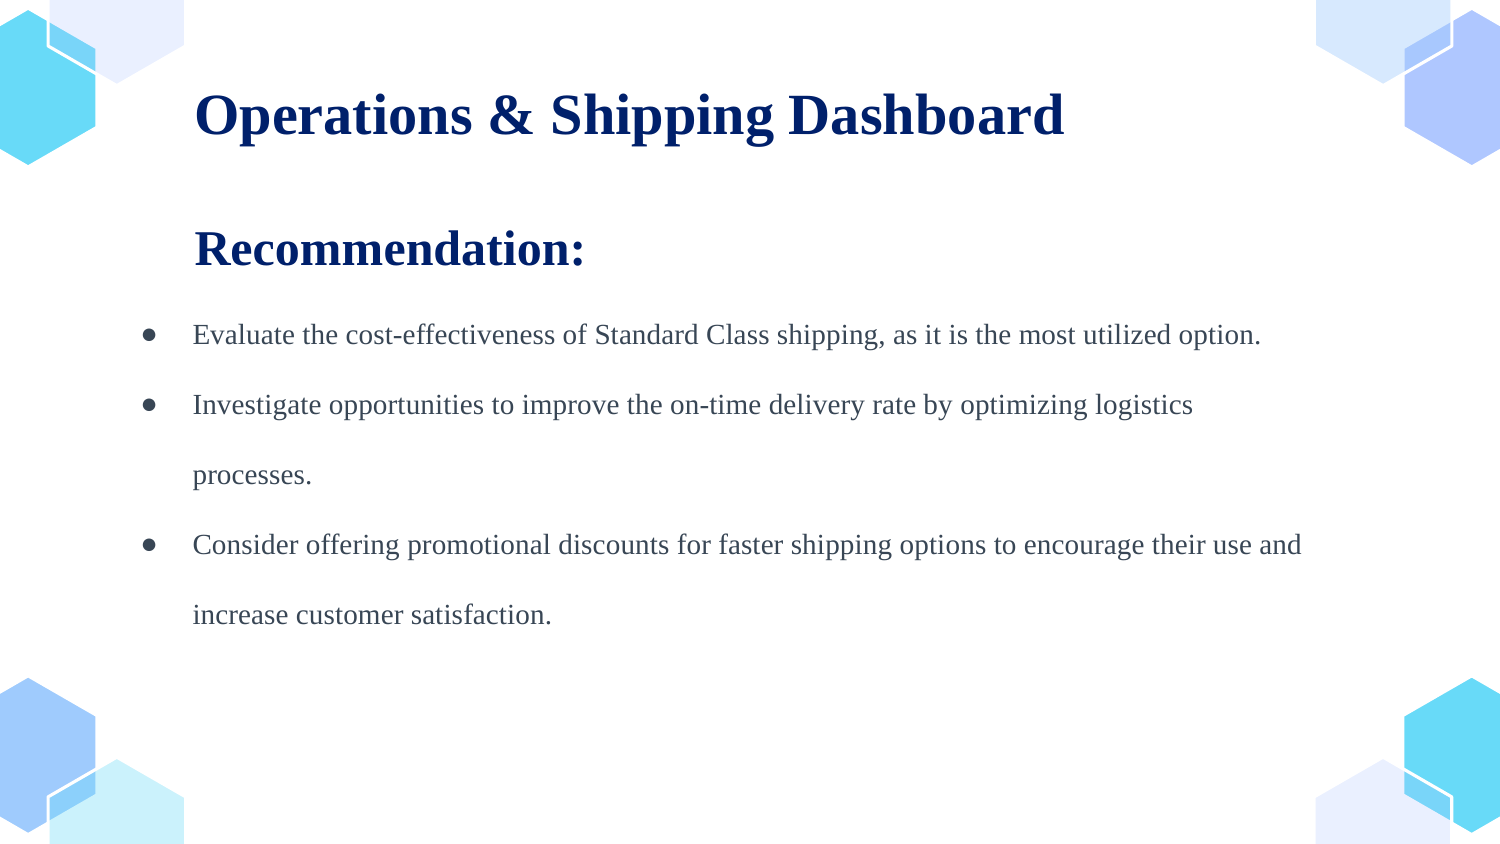

# Operations & Shipping Dashboard Recommendation:
Evaluate the cost-effectiveness of Standard Class shipping, as it is the most utilized option.
Investigate opportunities to improve the on-time delivery rate by optimizing logistics processes.
Consider offering promotional discounts for faster shipping options to encourage their use and increase customer satisfaction.